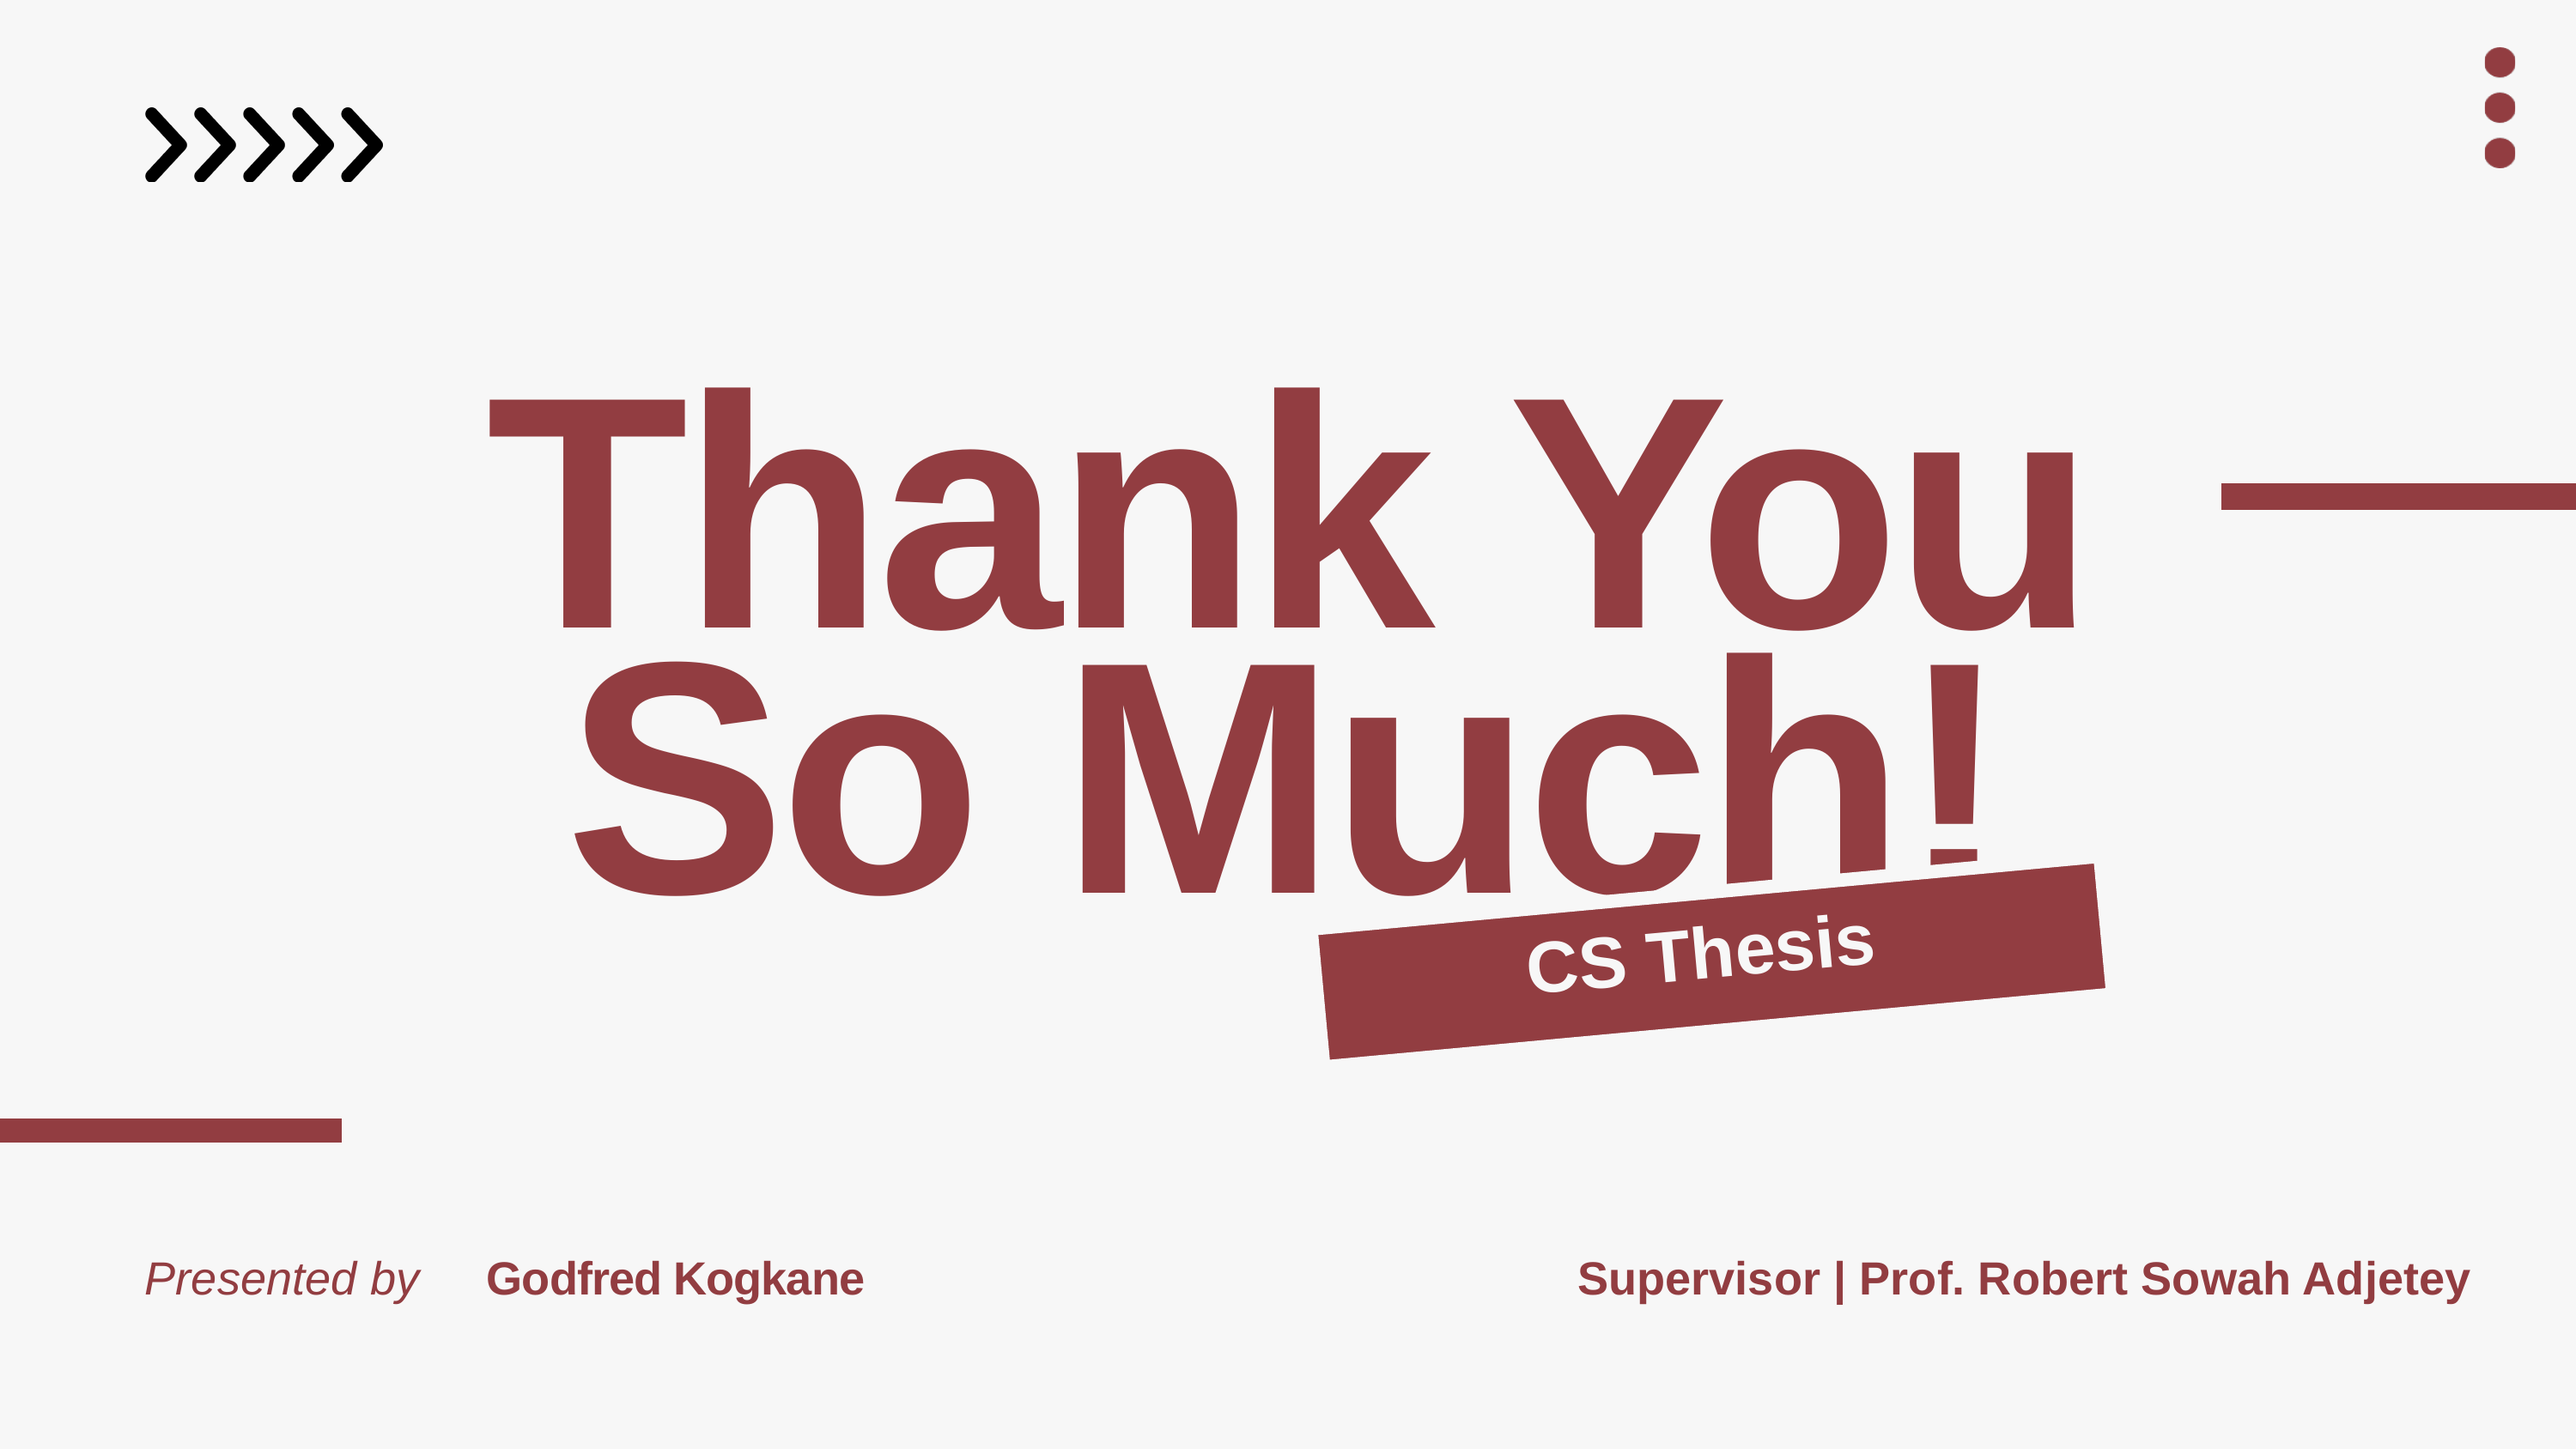

Thank You So Much!

CS Thesis

Presented by
Godfred Kogkane
Supervisor | Prof. Robert Sowah Adjetey